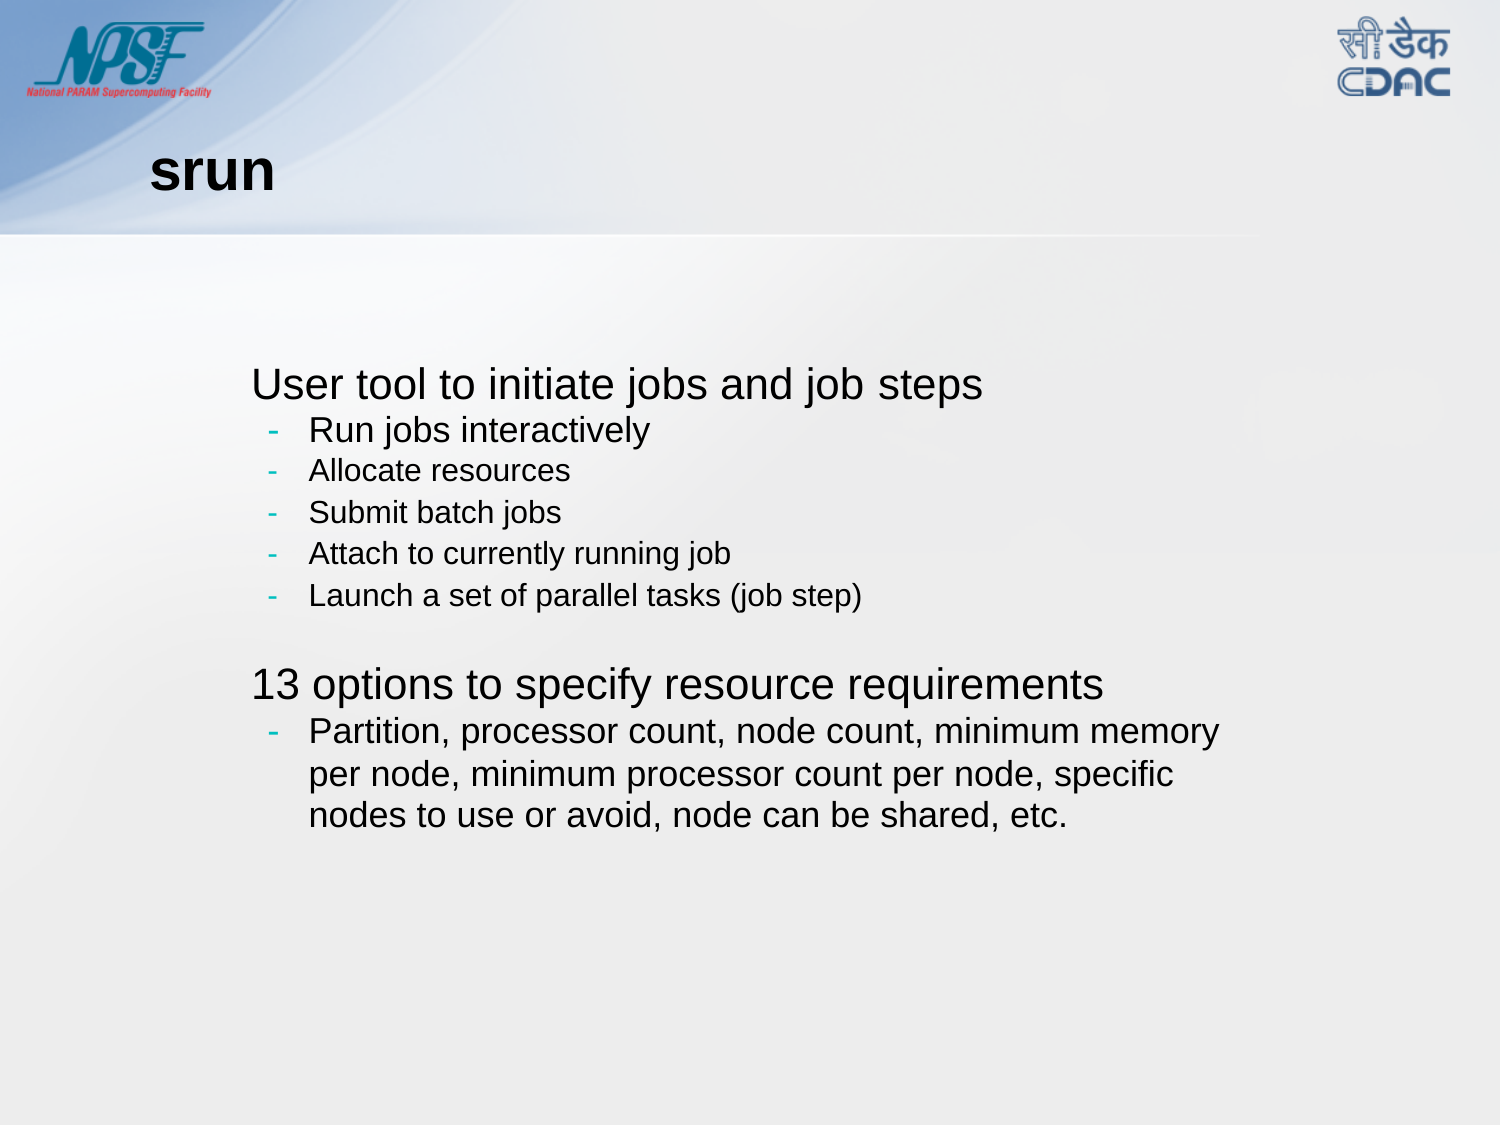

srun

User tool to initiate jobs and job
steps
-
-
-
-
-
Run jobs interactively
Allocate resources
Submit batch jobs
Attach to currently running job
Launch a set of parallel tasks (job step)

13 options to specify resource requirements
-
Partition, processor count, node count, minimum memory
per node, minimum processor count per node, specific nodes to use or avoid, node can be shared, etc.